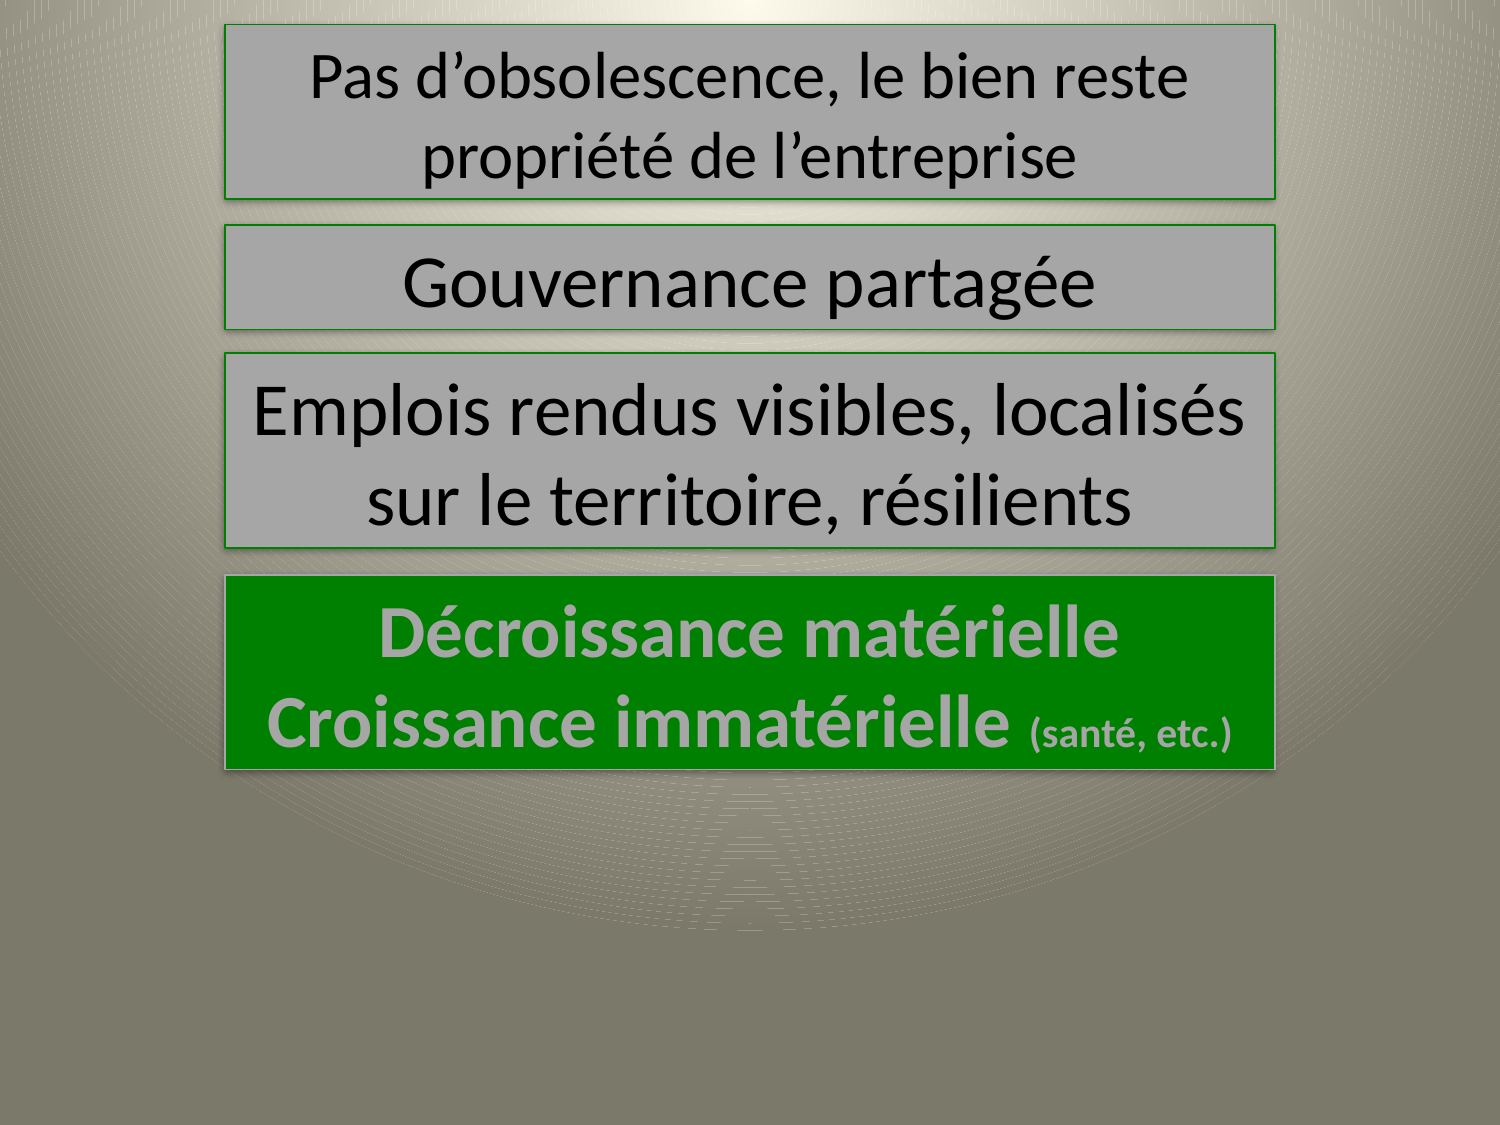

Pas d’obsolescence, le bien reste propriété de l’entreprise
Gouvernance partagée
Emplois rendus visibles, localisés sur le territoire, résilients
Décroissance matérielle
Croissance immatérielle (santé, etc.)